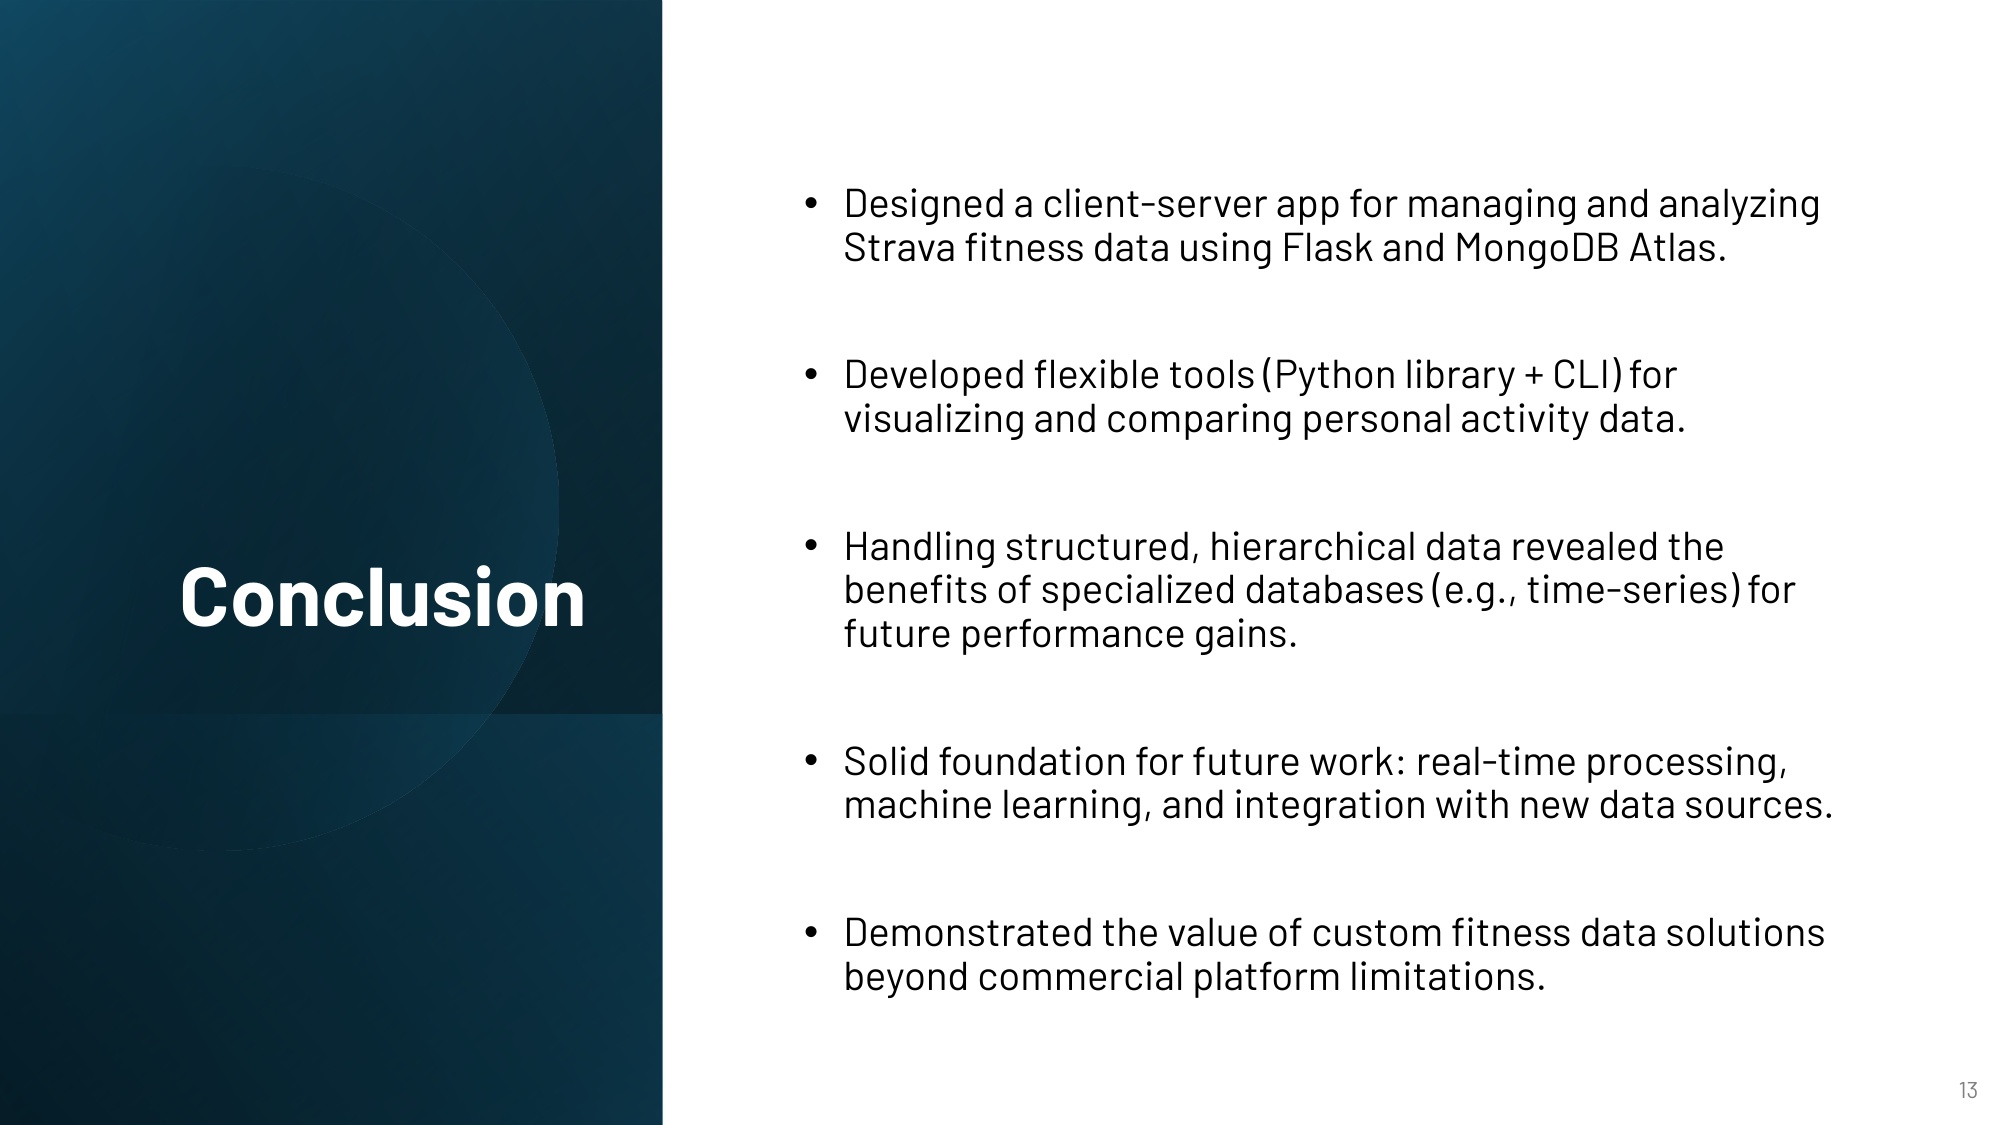

# Conclusion

Designed a client-server app for managing and analyzing Strava fitness data using Flask and MongoDB Atlas.

Developed flexible tools (Python library + CLI) for visualizing and comparing personal activity data.

Handling structured, hierarchical data revealed the benefits of specialized databases (e.g., time-series) for future performance gains.

Solid foundation for future work: real-time processing, machine learning, and integration with new data sources.

Demonstrated the value of custom fitness data solutions beyond commercial platform limitations.

13